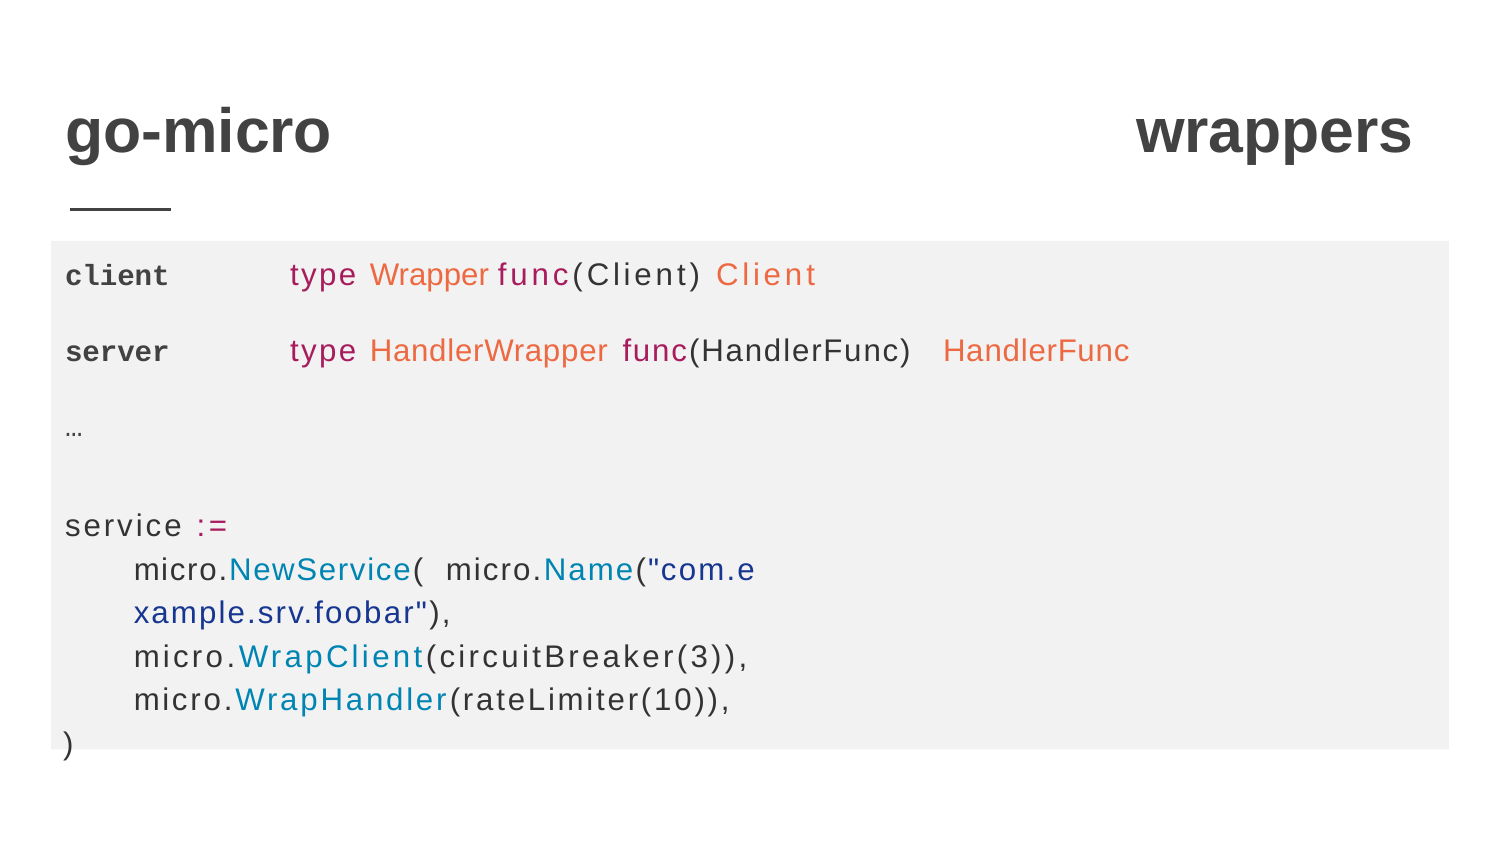

# go-micro
wrappers

type Wrapper func(Client) Client
client
type HandlerWrapper func(HandlerFunc)
HandlerFunc
server
…

service := micro.NewService(  micro.Name("com.example.srv.foobar"),  micro.WrapClient(circuitBreaker(3)),  micro.WrapHandler(rateLimiter(10)),
)